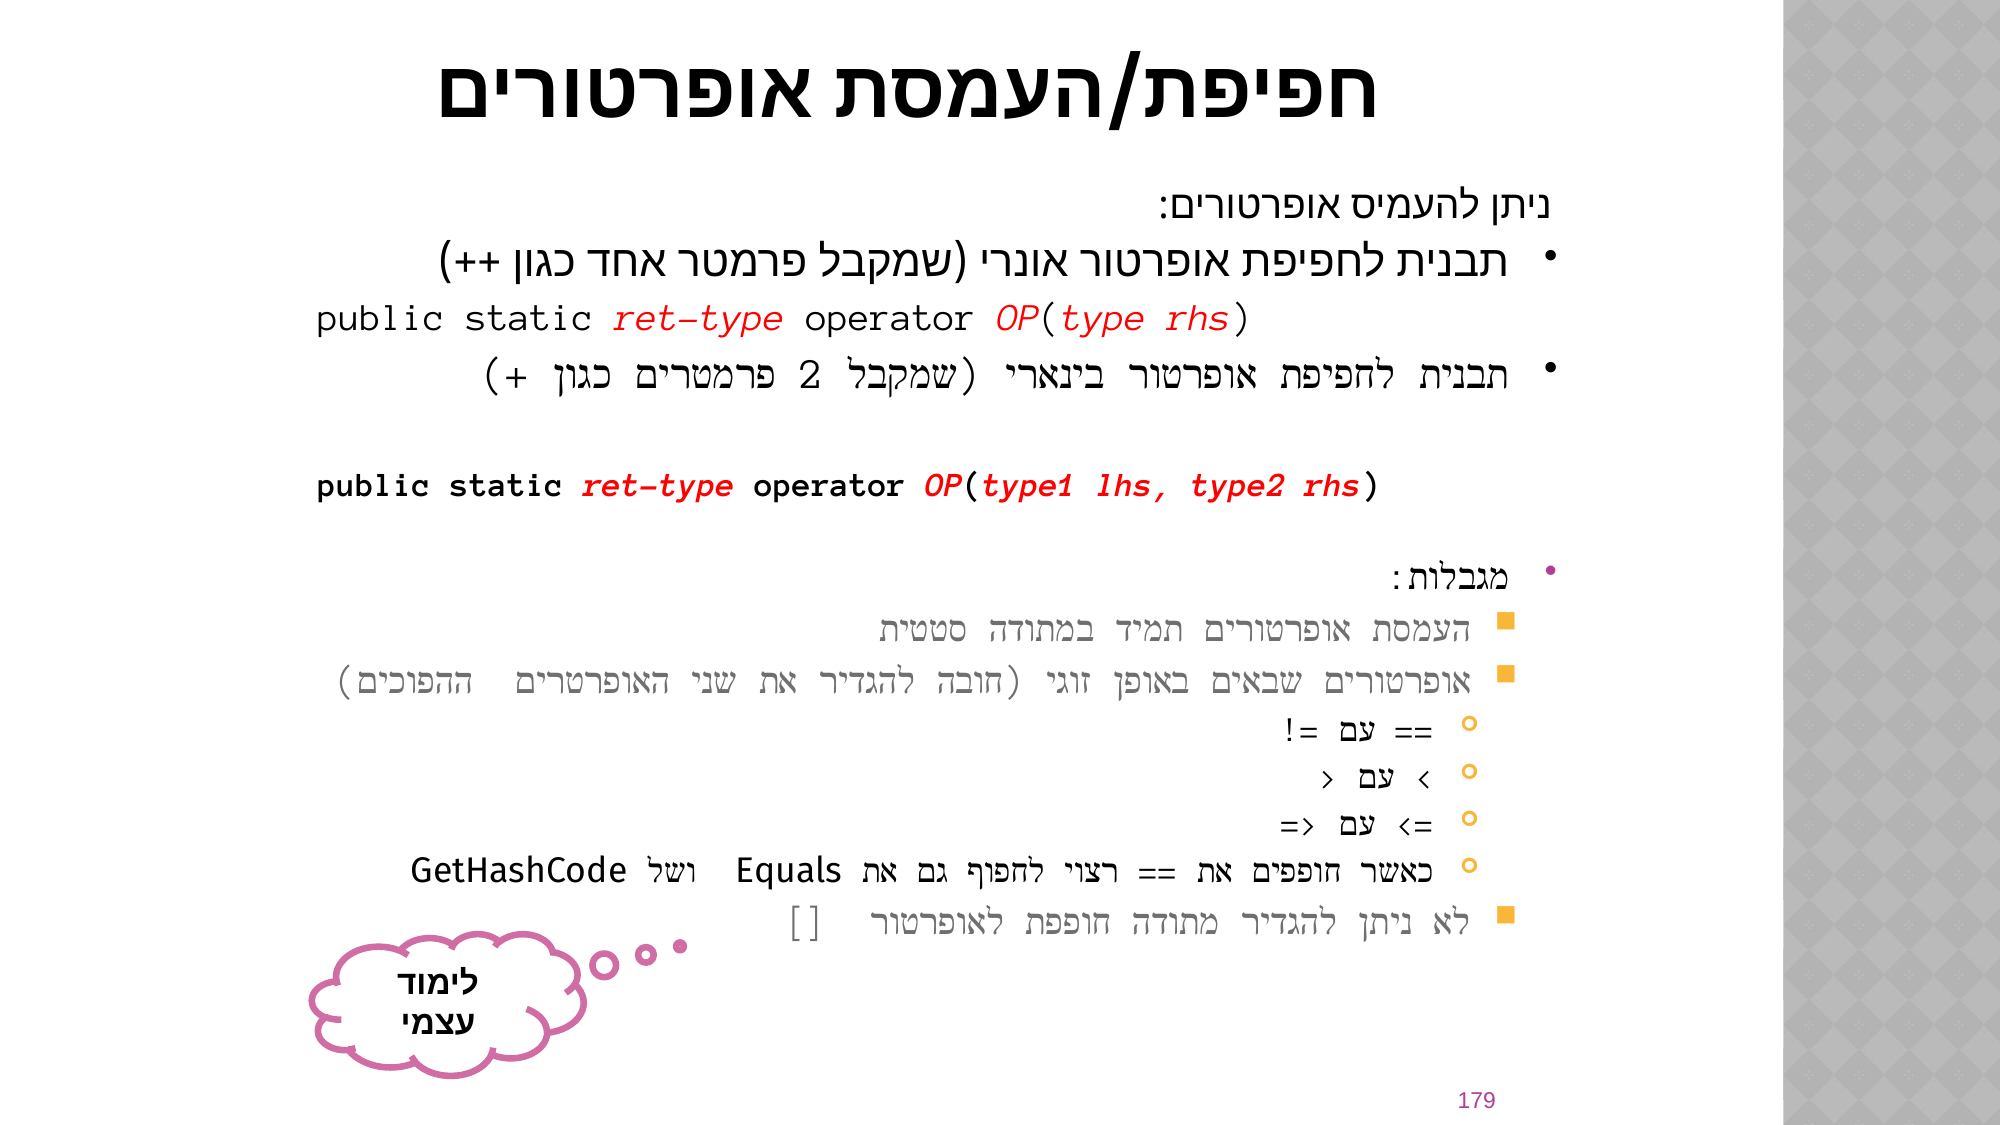

# חפיפת/העמסת אופרטורים
ניתן להעמיס אופרטורים:
תבנית לחפיפת אופרטור אונרי (שמקבל פרמטר אחד כגון ++)
public static ret-type operator OP(type rhs)
תבנית לחפיפת אופרטור בינארי (שמקבל 2 פרמטרים כגון +)

public static ret-type operator OP(type1 lhs, type2 rhs)

מגבלות:
העמסת אופרטורים תמיד במתודה סטטית
אופרטורים שבאים באופן זוגי (חובה להגדיר את שני האופרטרים  ההפוכים)
== עם =!
> עם <
=> עם <=
כאשר חופפים את == רצוי לחפוף גם את Equals  ושל GetHashCode
לא ניתן להגדיר מתודה חופפת לאופרטור  []
לימוד עצמי
179